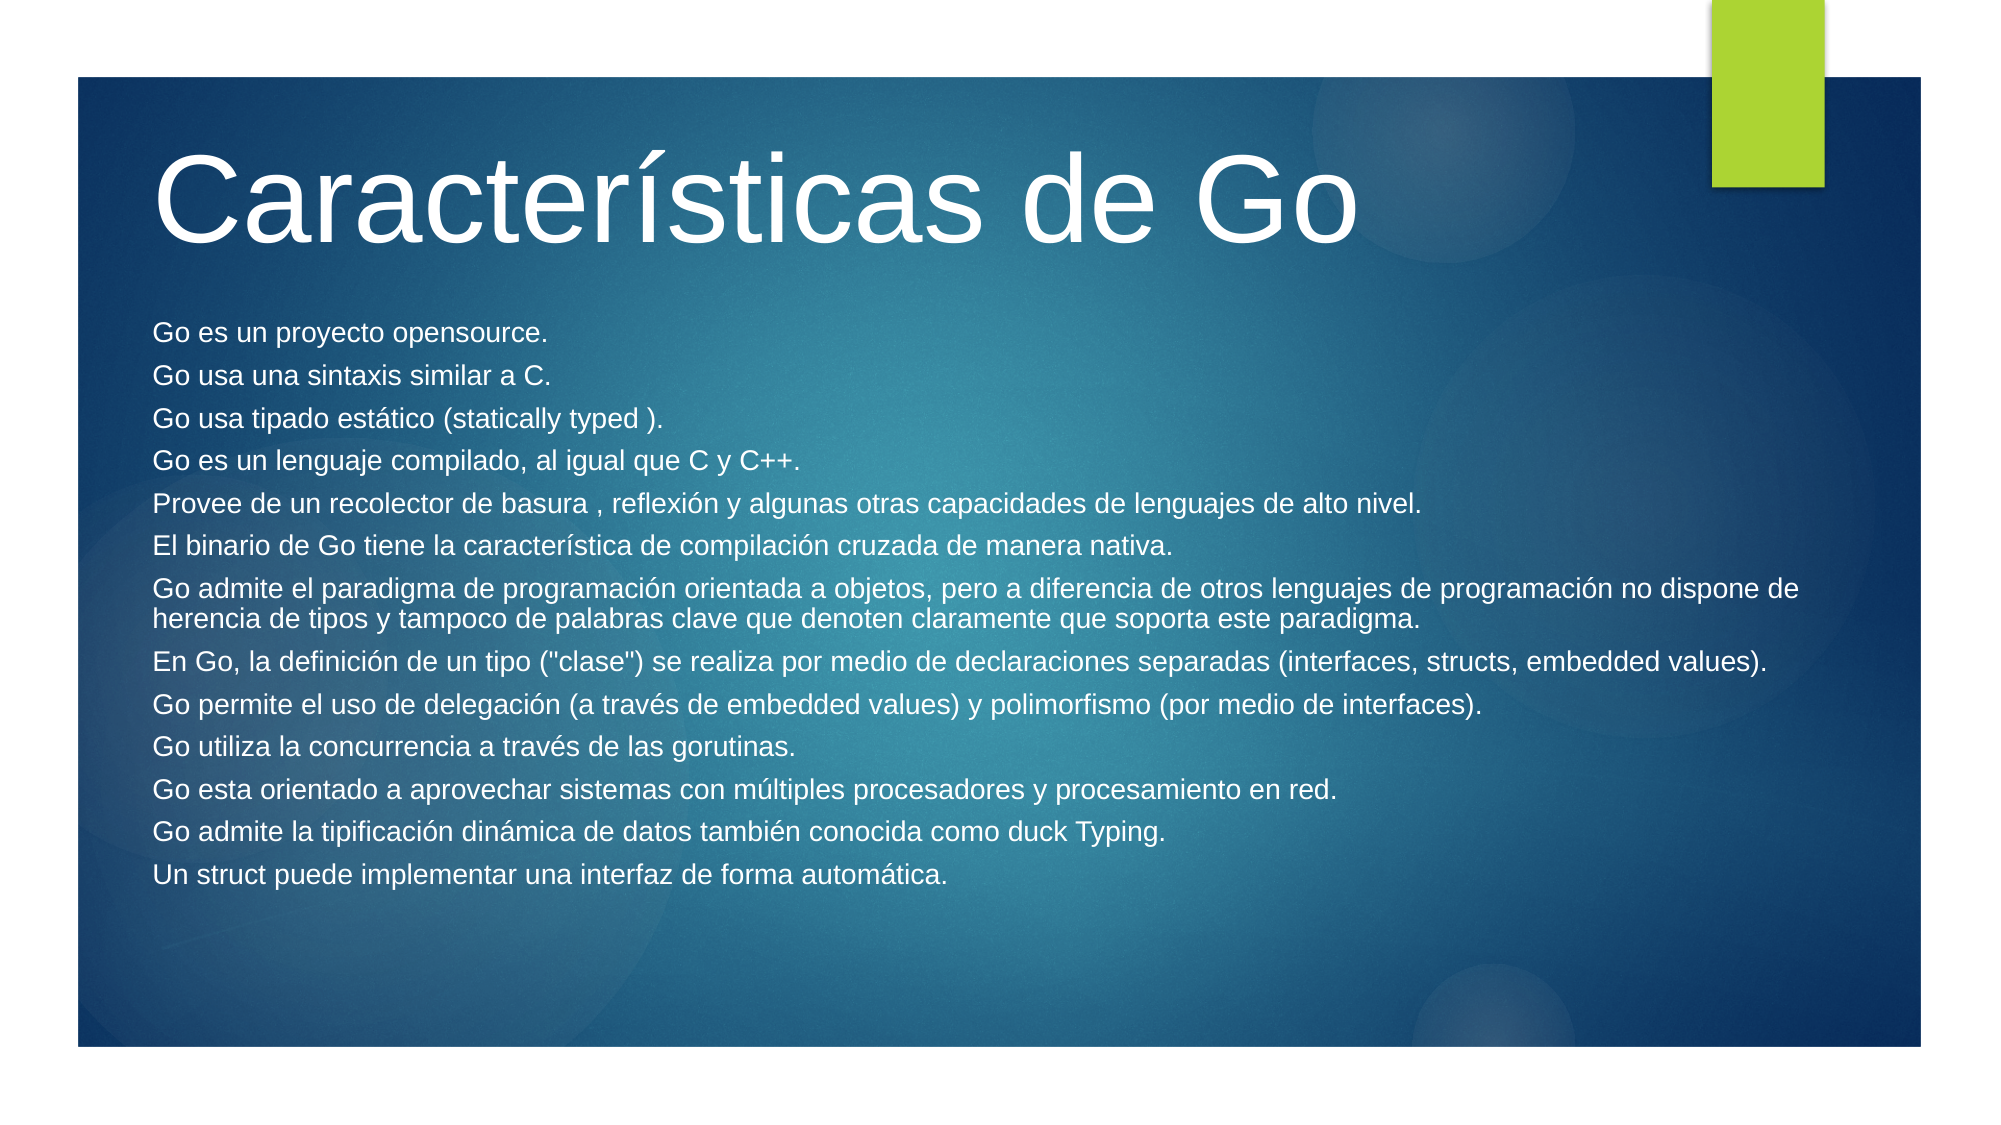

Características de Go
Go es un proyecto opensource.
Go usa una sintaxis similar a C.
Go usa tipado estático (statically typed ).
Go es un lenguaje compilado, al igual que C y C++.
Provee de un recolector de basura , reflexión y algunas otras capacidades de lenguajes de alto nivel.
El binario de Go tiene la característica de compilación cruzada de manera nativa.
Go admite el paradigma de programación orientada a objetos, pero a diferencia de otros lenguajes de programación no dispone de herencia de tipos y tampoco de palabras clave que denoten claramente que soporta este paradigma.
En Go, la definición de un tipo ("clase") se realiza por medio de declaraciones separadas (interfaces, structs, embedded values).
Go permite el uso de delegación (a través de embedded values) y polimorfismo (por medio de interfaces).
Go utiliza la concurrencia a través de las gorutinas.
Go esta orientado a aprovechar sistemas con múltiples procesadores y procesamiento en red.
Go admite la tipificación dinámica de datos también conocida como duck Typing.
Un struct puede implementar una interfaz de forma automática.